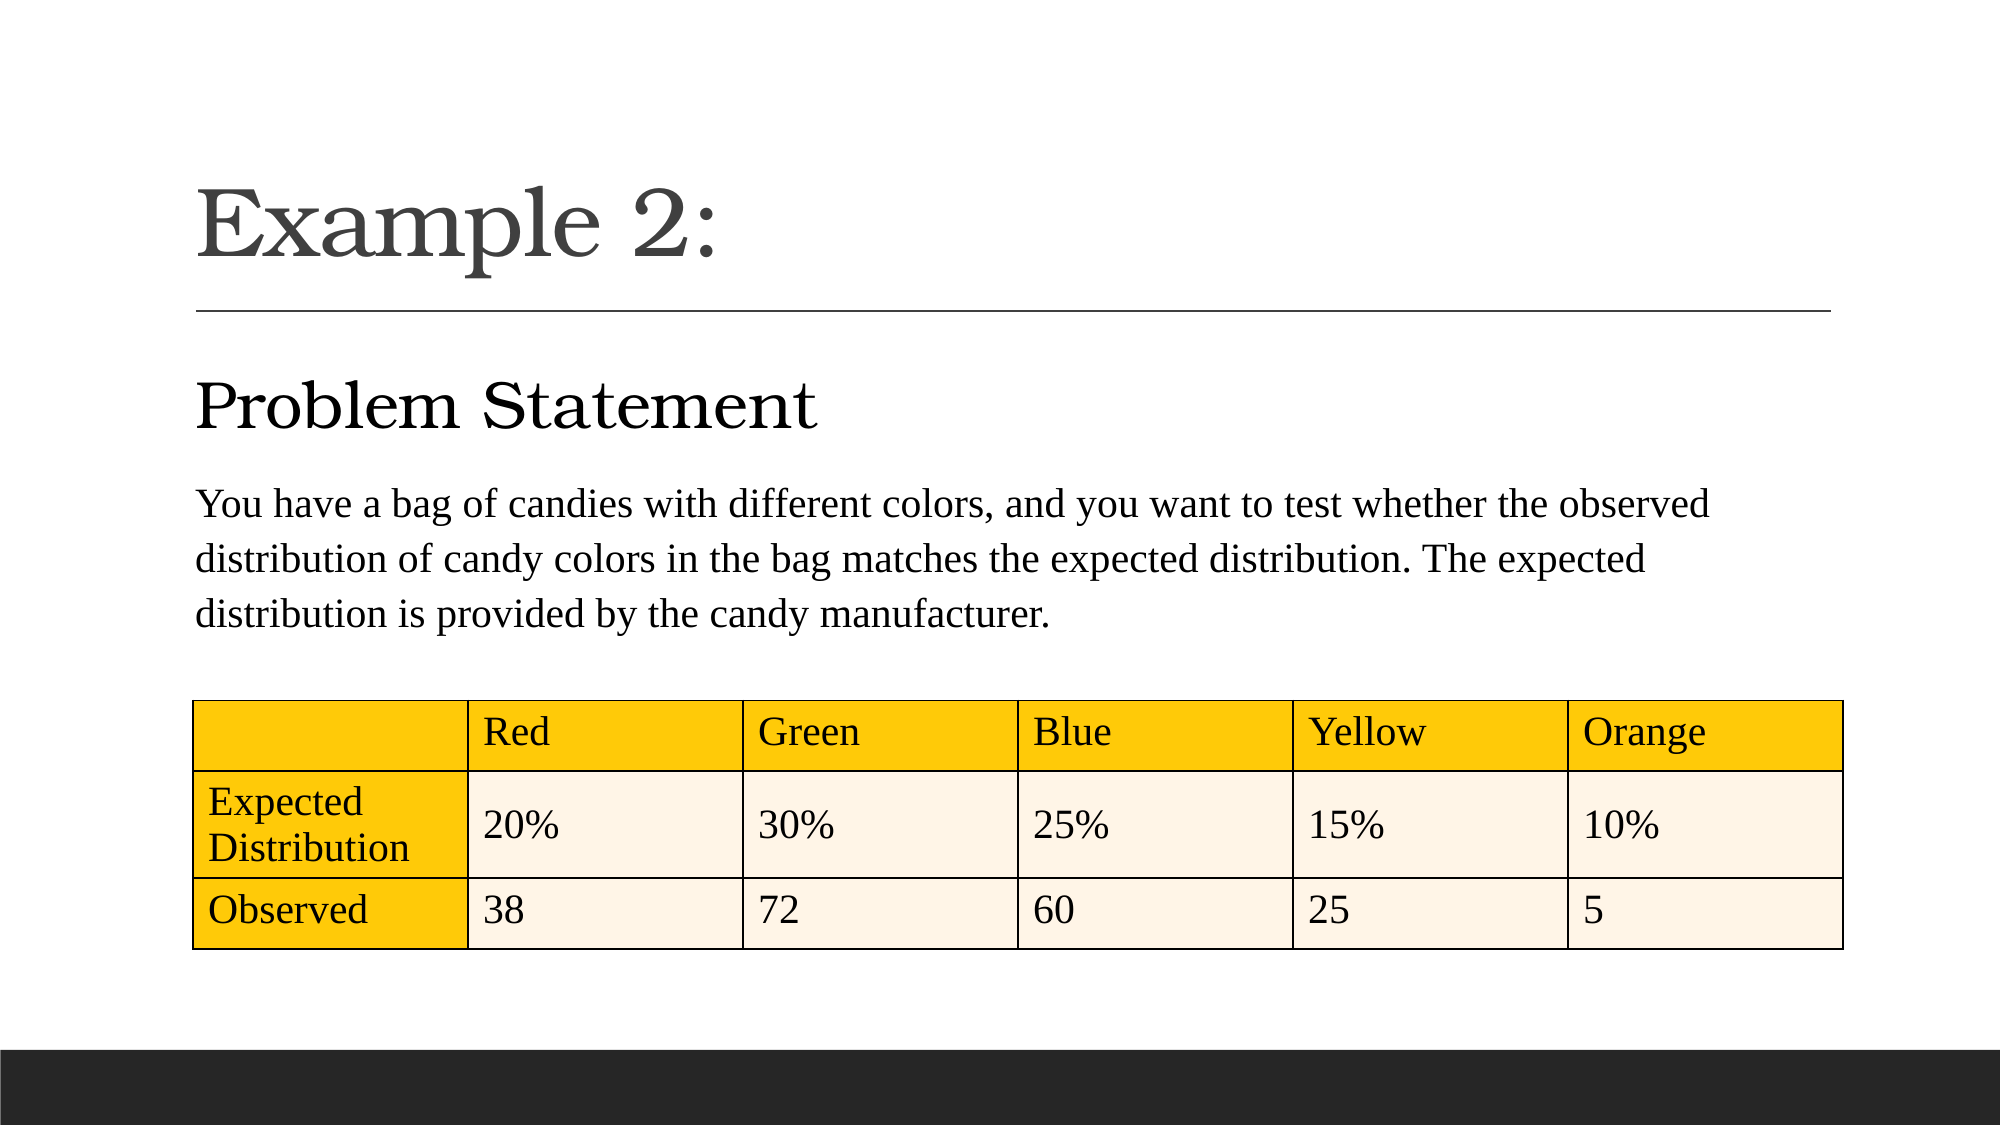

# Example 2:
Problem Statement
You have a bag of candies with different colors, and you want to test whether the observed distribution of candy colors in the bag matches the expected distribution. The expected distribution is provided by the candy manufacturer.

|  | Red | Green | Blue | Yellow | Orange |
| --- | --- | --- | --- | --- | --- |
| Expected Distribution | 20% | 30% | 25% | 15% | 10% |
| Observed | 38 | 72 | 60 | 25 | 5 |